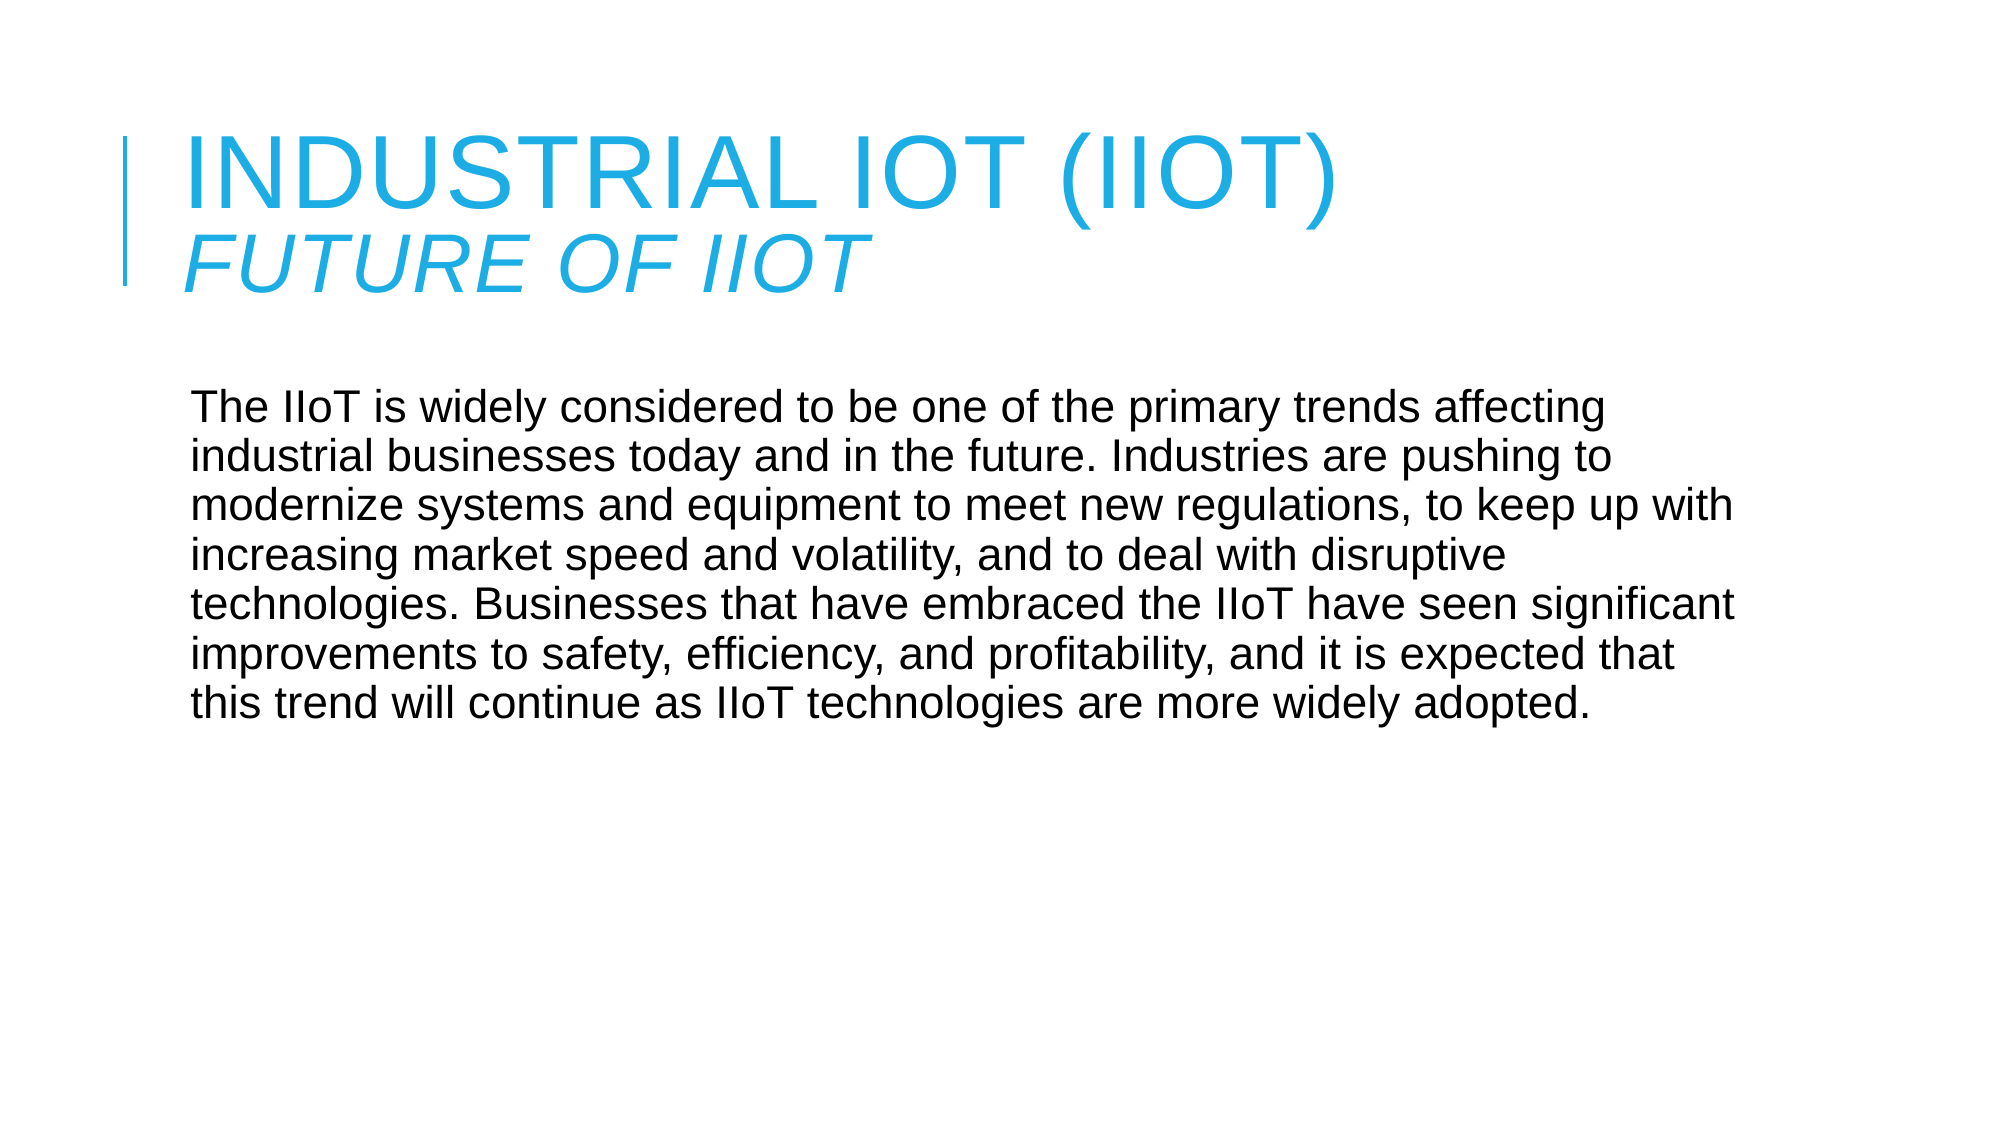

# Industrial IoT (IIoT) Future of IIOT
The IIoT is widely considered to be one of the primary trends affecting industrial businesses today and in the future. Industries are pushing to modernize systems and equipment to meet new regulations, to keep up with increasing market speed and volatility, and to deal with disruptive technologies. Businesses that have embraced the IIoT have seen significant improvements to safety, efficiency, and profitability, and it is expected that this trend will continue as IIoT technologies are more widely adopted.